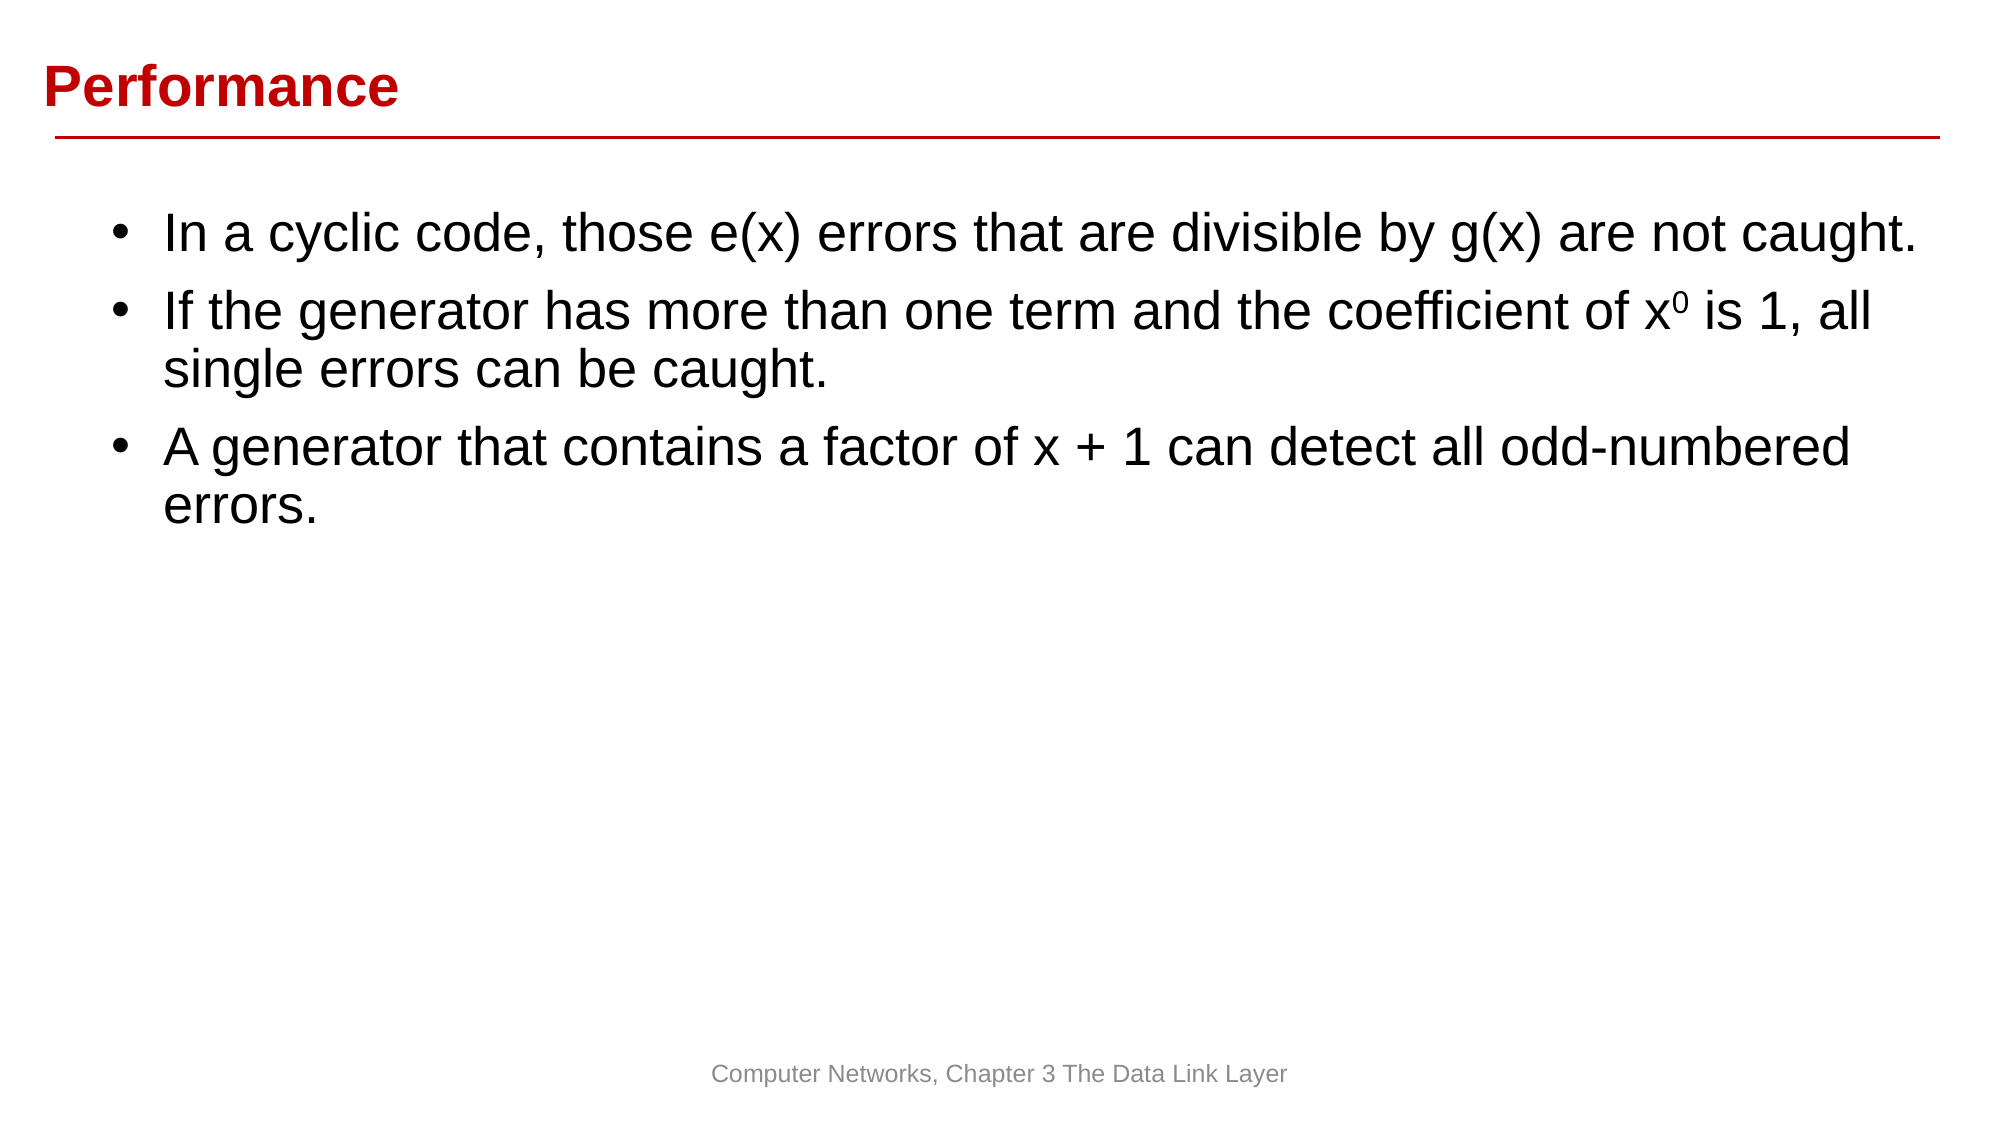

Performance
In a cyclic code, those e(x) errors that are divisible by g(x) are not caught.
If the generator has more than one term and the coefficient of x0 is 1, all single errors can be caught.
A generator that contains a factor of x + 1 can detect all odd-numbered errors.
Computer Networks, Chapter 3 The Data Link Layer